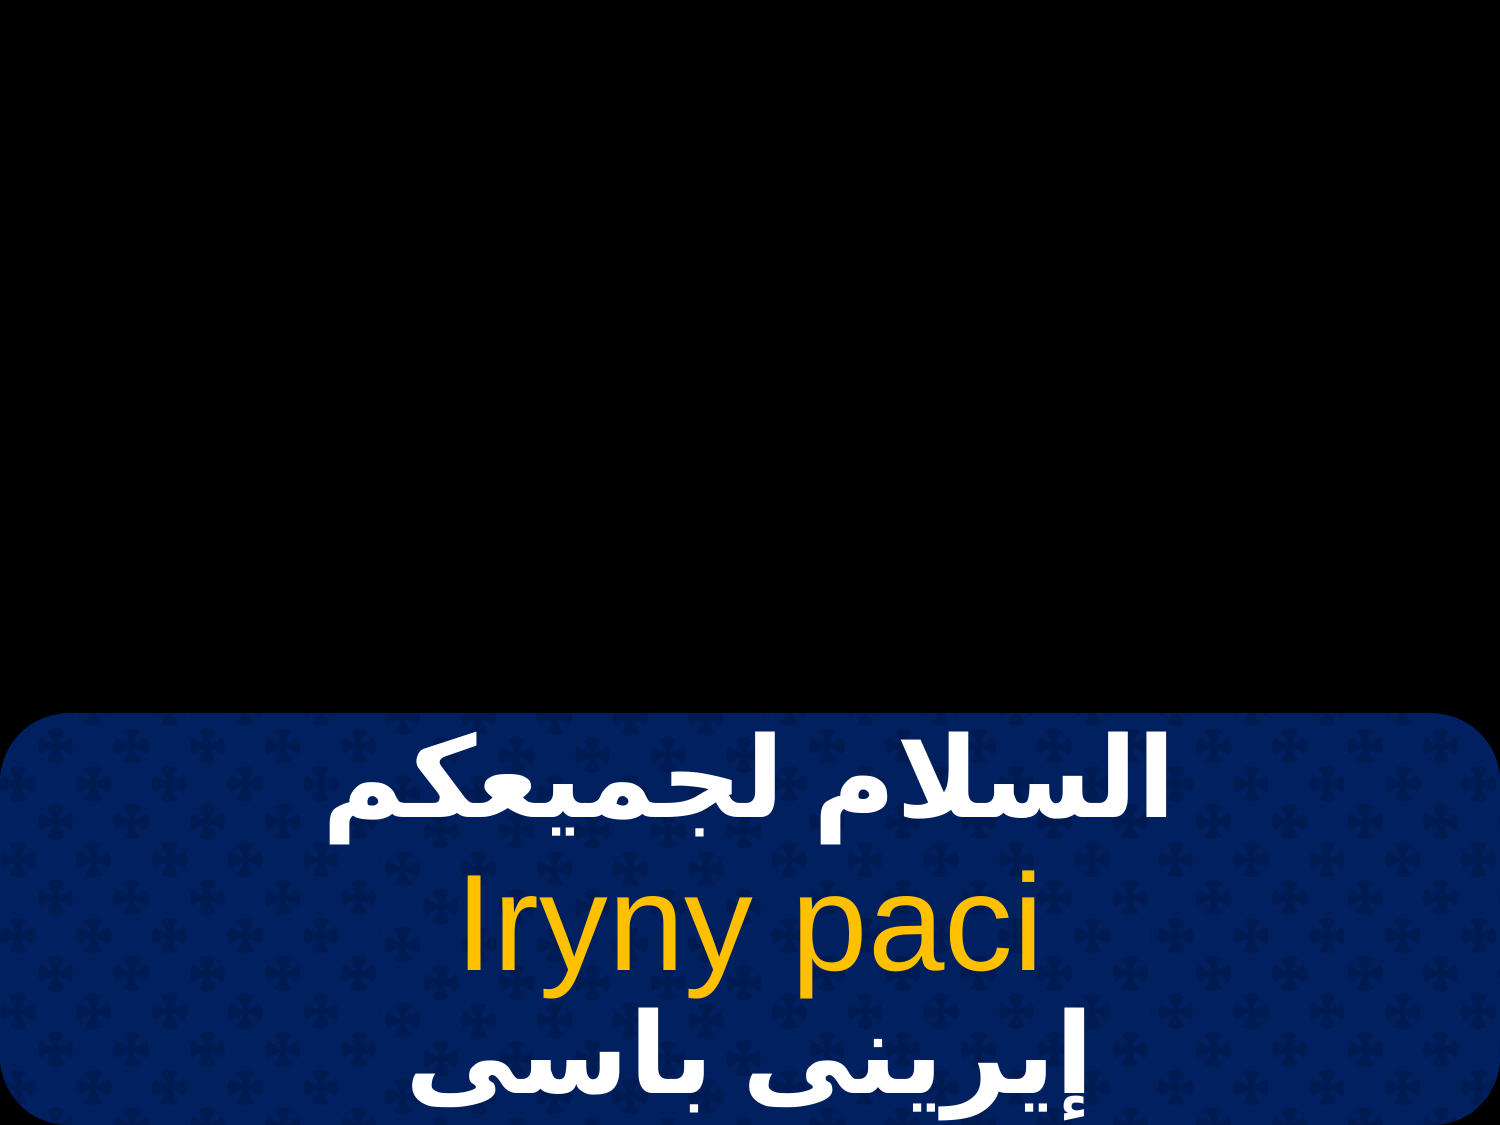

#
السلام لجميعكم
Iryny paci
إيرينى باسى